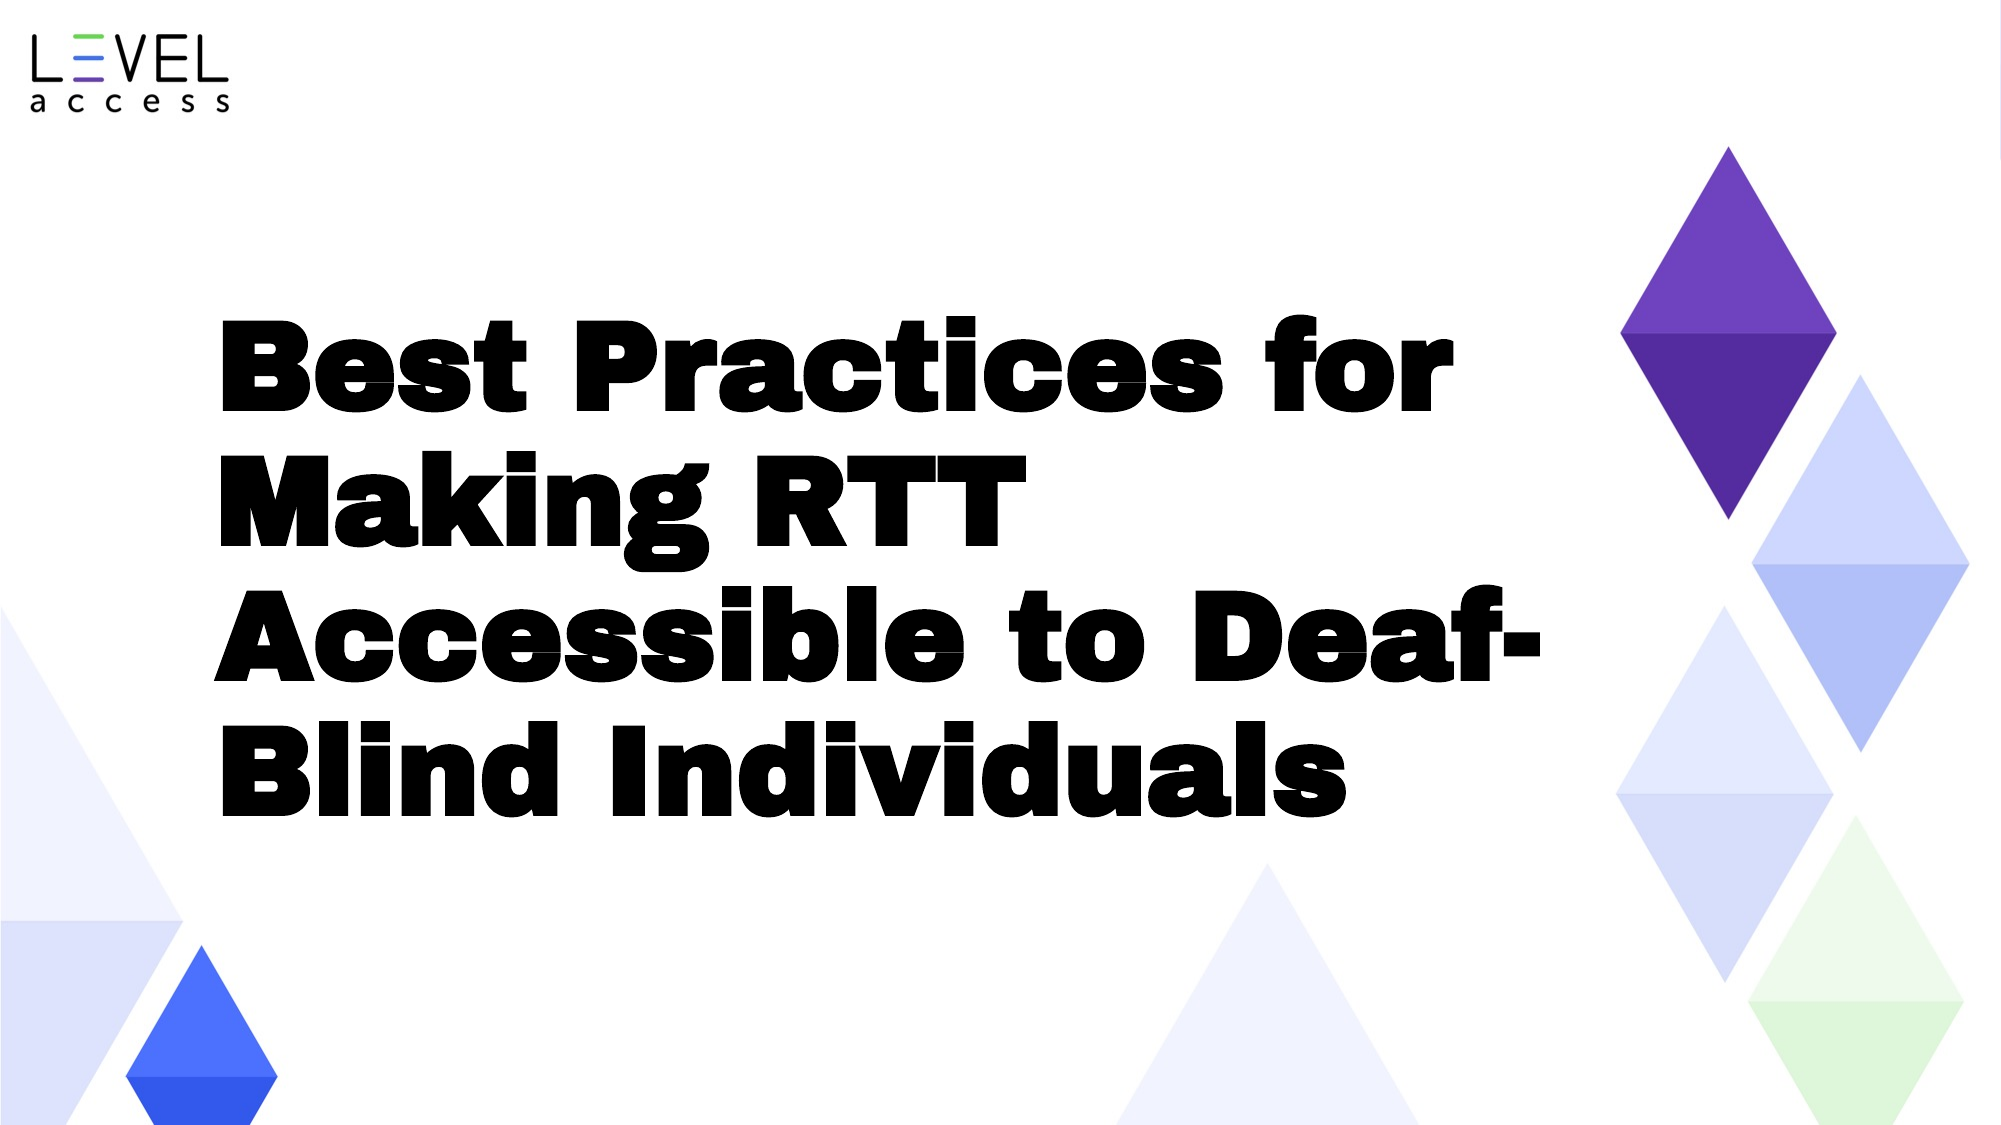

# Best Practices for Making RTT Accessible to Deaf-Blind Individuals